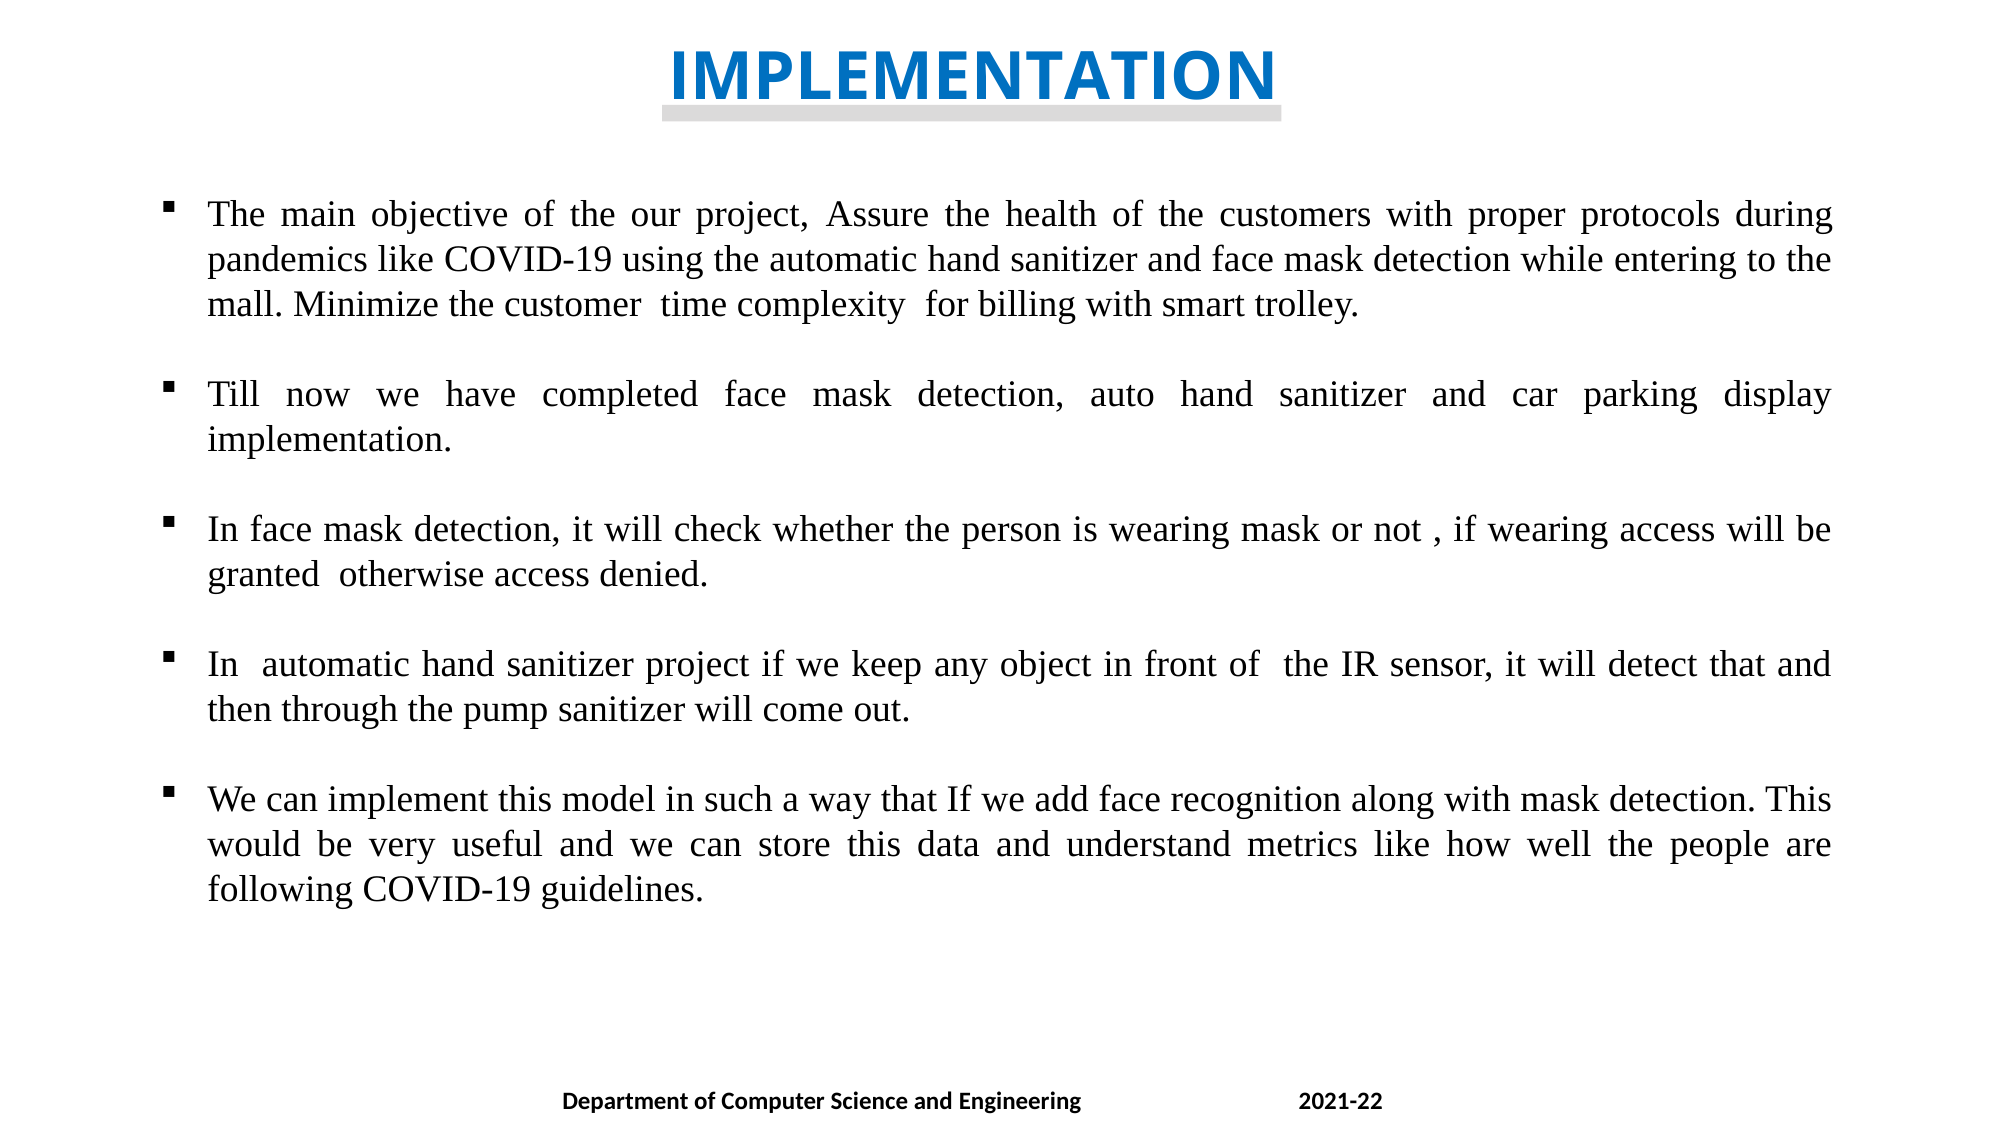

IMPLEMENTATION

The main objective of the our project, Assure the health of the customers with proper protocols during pandemics like COVID-19 using the automatic hand sanitizer and face mask detection while entering to the mall. Minimize the customer  time complexity  for billing with smart trolley.

Till now we have completed face mask detection, auto hand sanitizer and car parking display implementation.

In face mask detection, it will check whether the person is wearing mask or not , if wearing access will be granted  otherwise access denied.

In  automatic hand sanitizer project if we keep any object in front of  the IR sensor, it will detect that and then through the pump sanitizer will come out.

We can implement this model in such a way that If we add face recognition along with mask detection. This would be very useful and we can store this data and understand metrics like how well the people are following COVID-19 guidelines.

Department of Computer Science and Engineering                                      2021-22